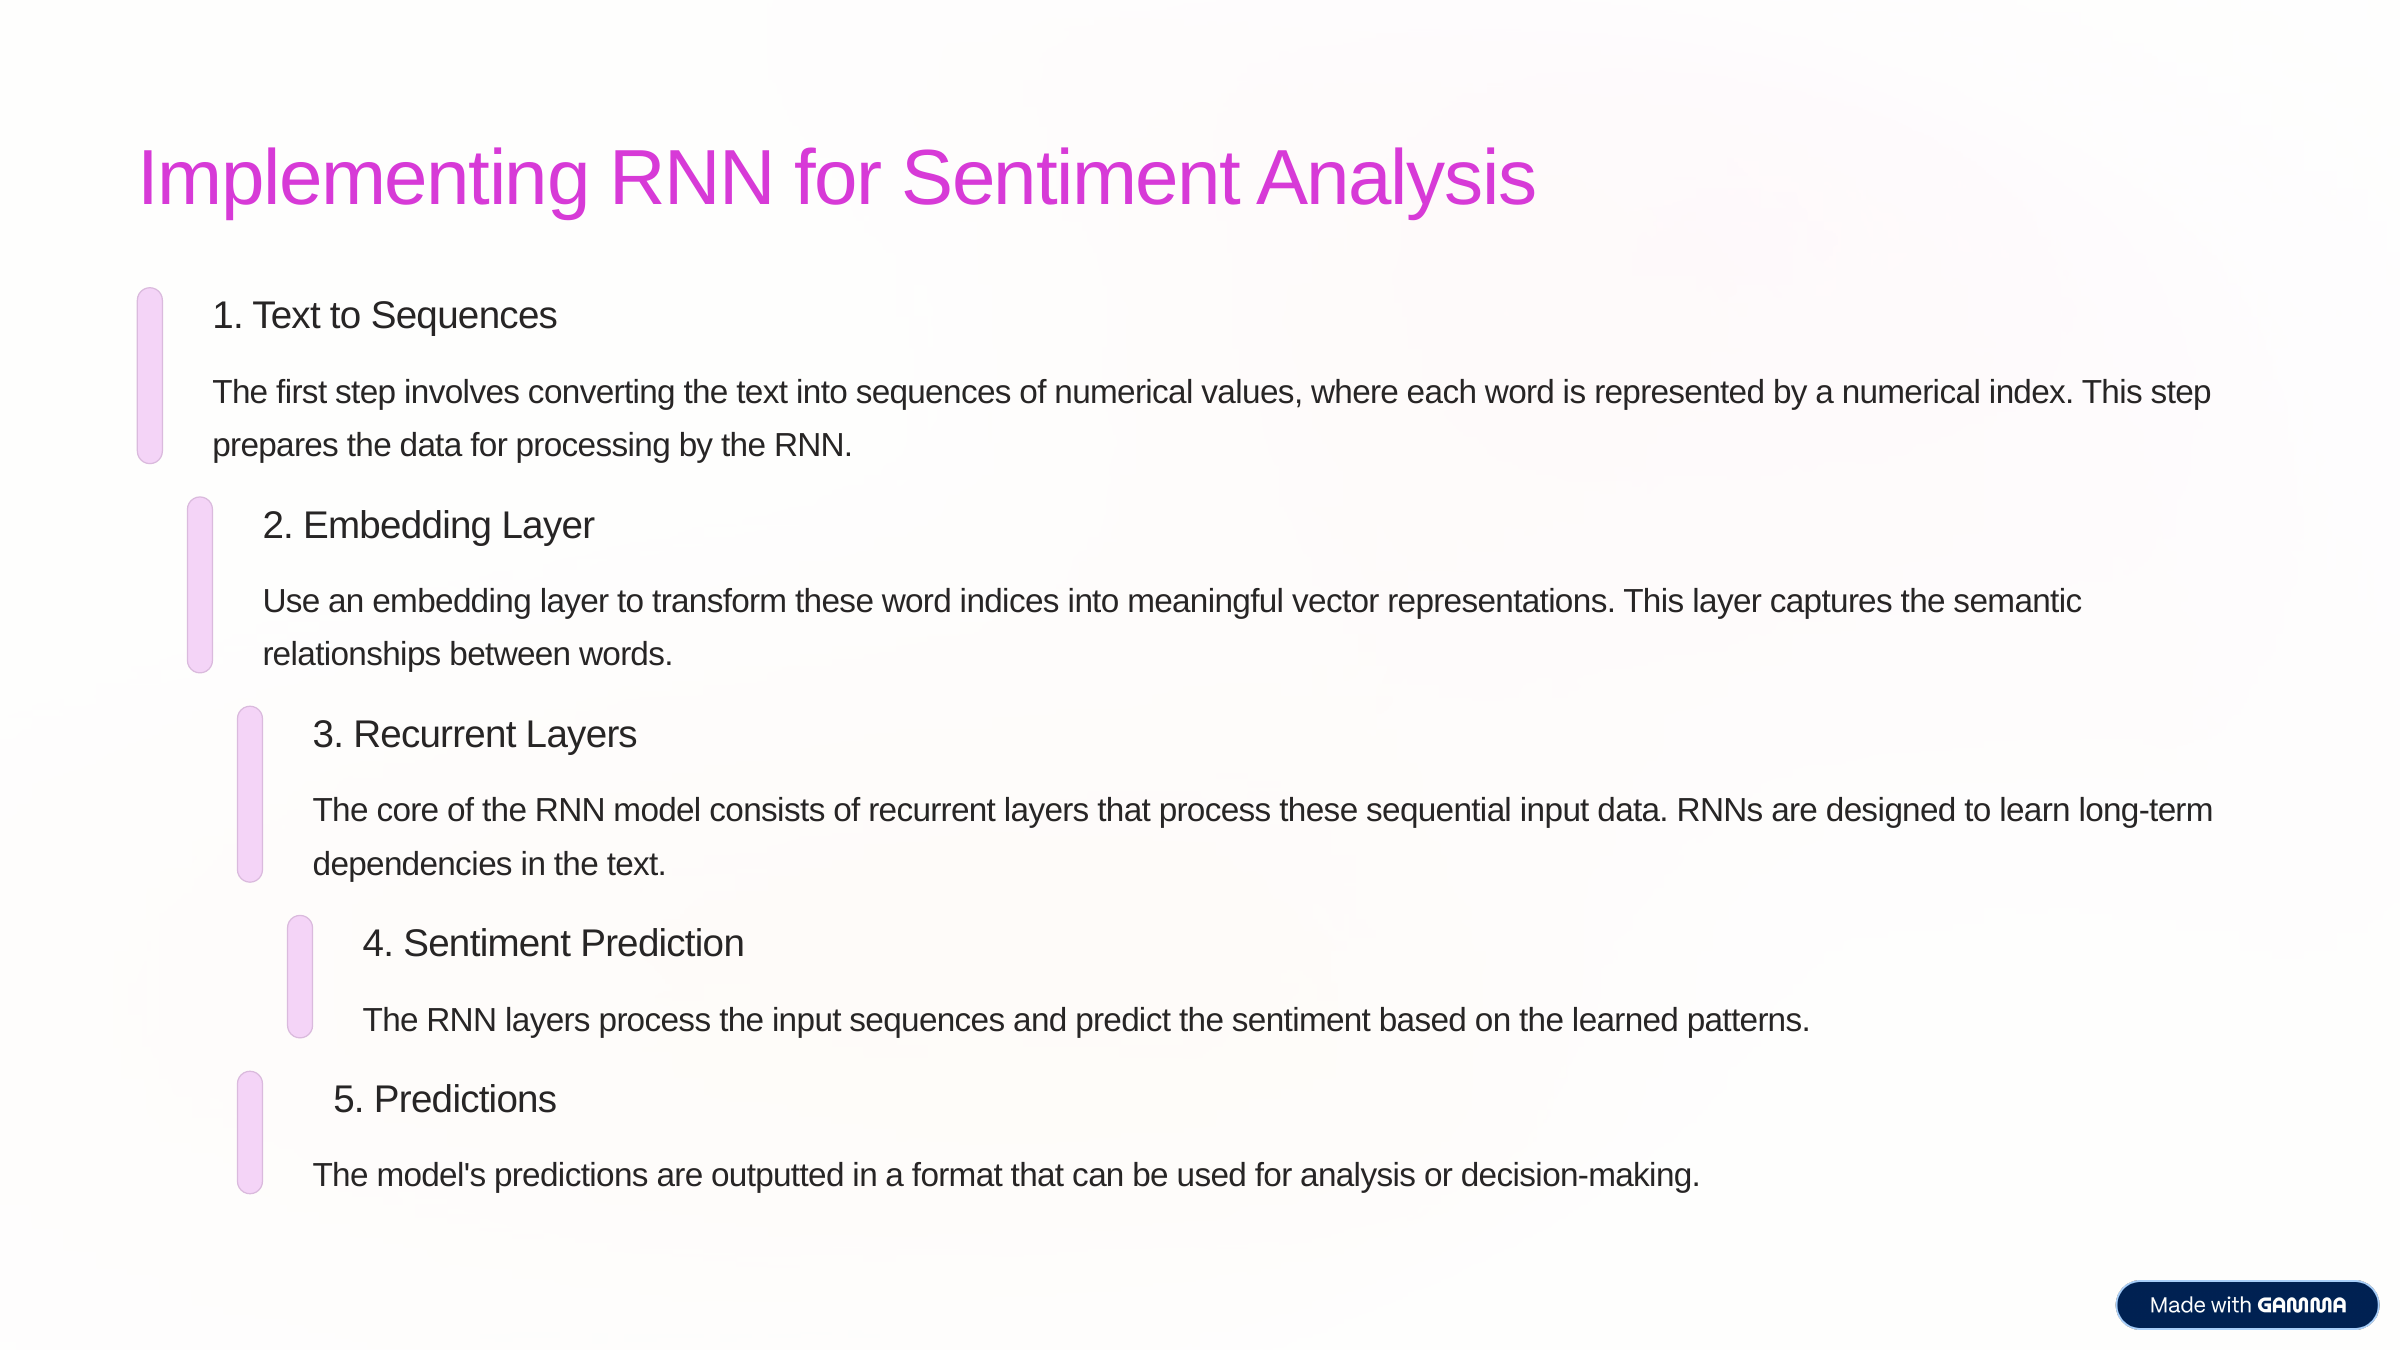

Implementing RNN for Sentiment Analysis

1. Text to Sequences
The first step involves converting the text into sequences of numerical values, where each word is represented by a numerical index. This step prepares the data for processing by the RNN.

2. Embedding Layer
Use an embedding layer to transform these word indices into meaningful vector representations. This layer captures the semantic relationships between words.

3. Recurrent Layers
The core of the RNN model consists of recurrent layers that process these sequential input data. RNNs are designed to learn long-term dependencies in the text.

4. Sentiment Prediction
The RNN layers process the input sequences and predict the sentiment based on the learned patterns.

  5. Predictions
The model's predictions are outputted in a format that can be used for analysis or decision-making.